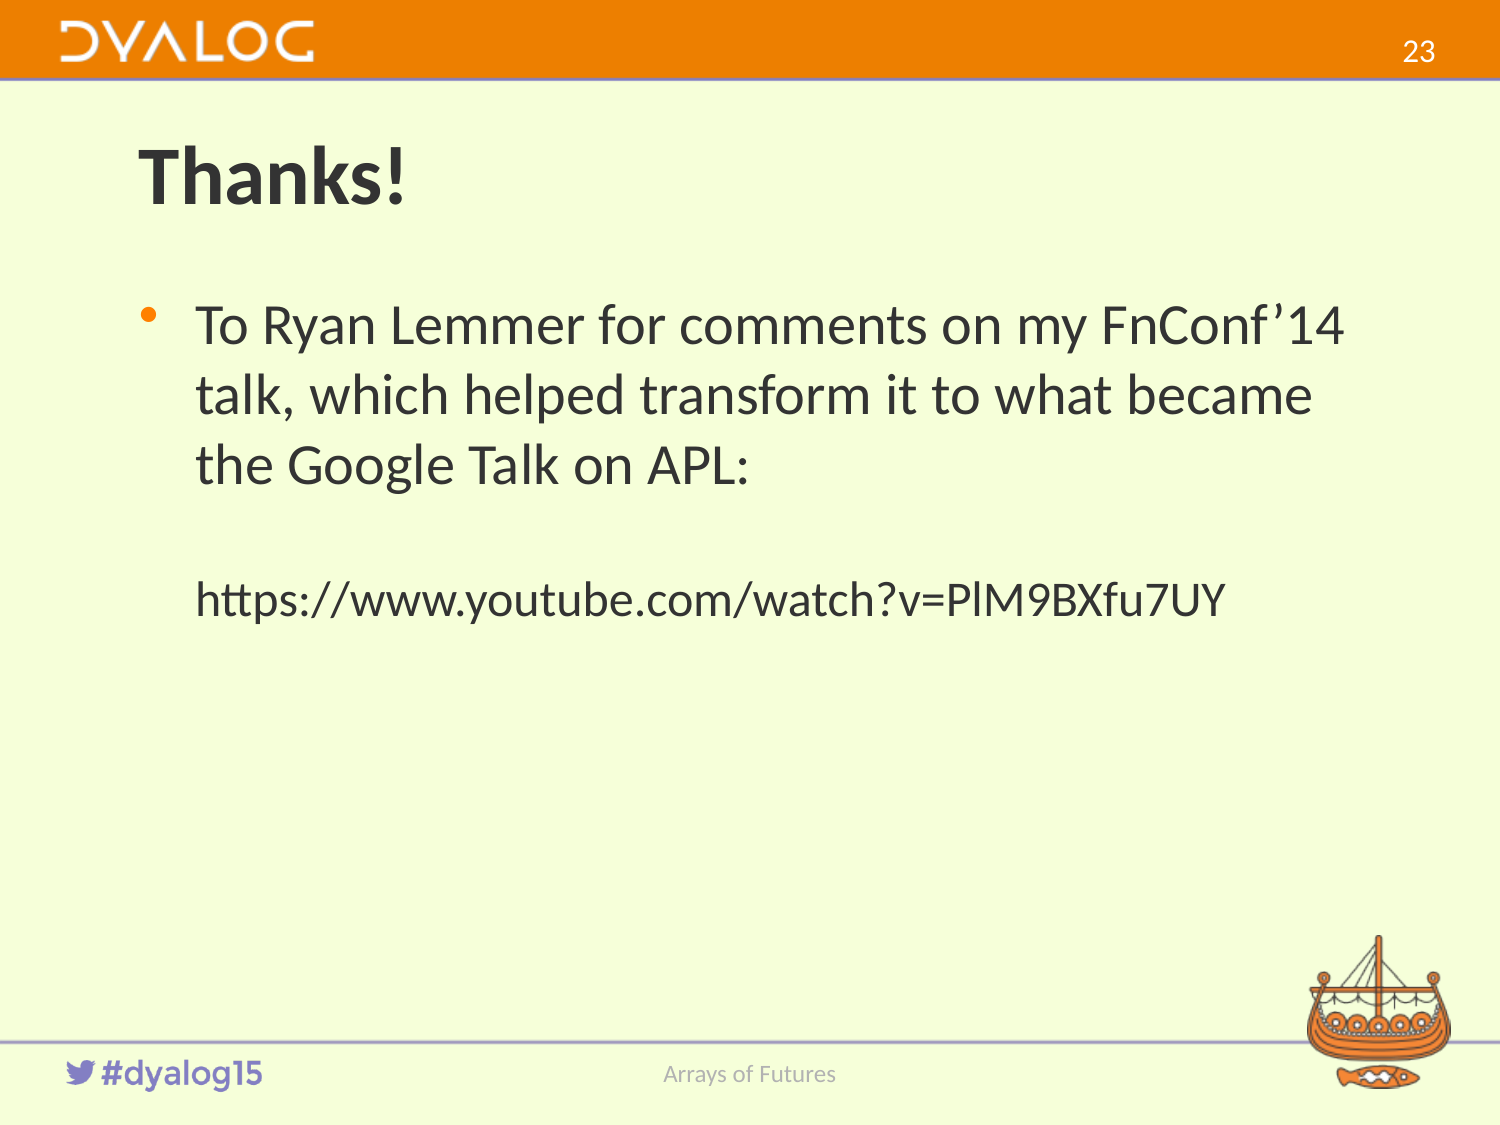

23
# Thanks!
To Ryan Lemmer for comments on my FnConf’14 talk, which helped transform it to what became the Google Talk on APL:
https://www.youtube.com/watch?v=PlM9BXfu7UY
Arrays of Futures